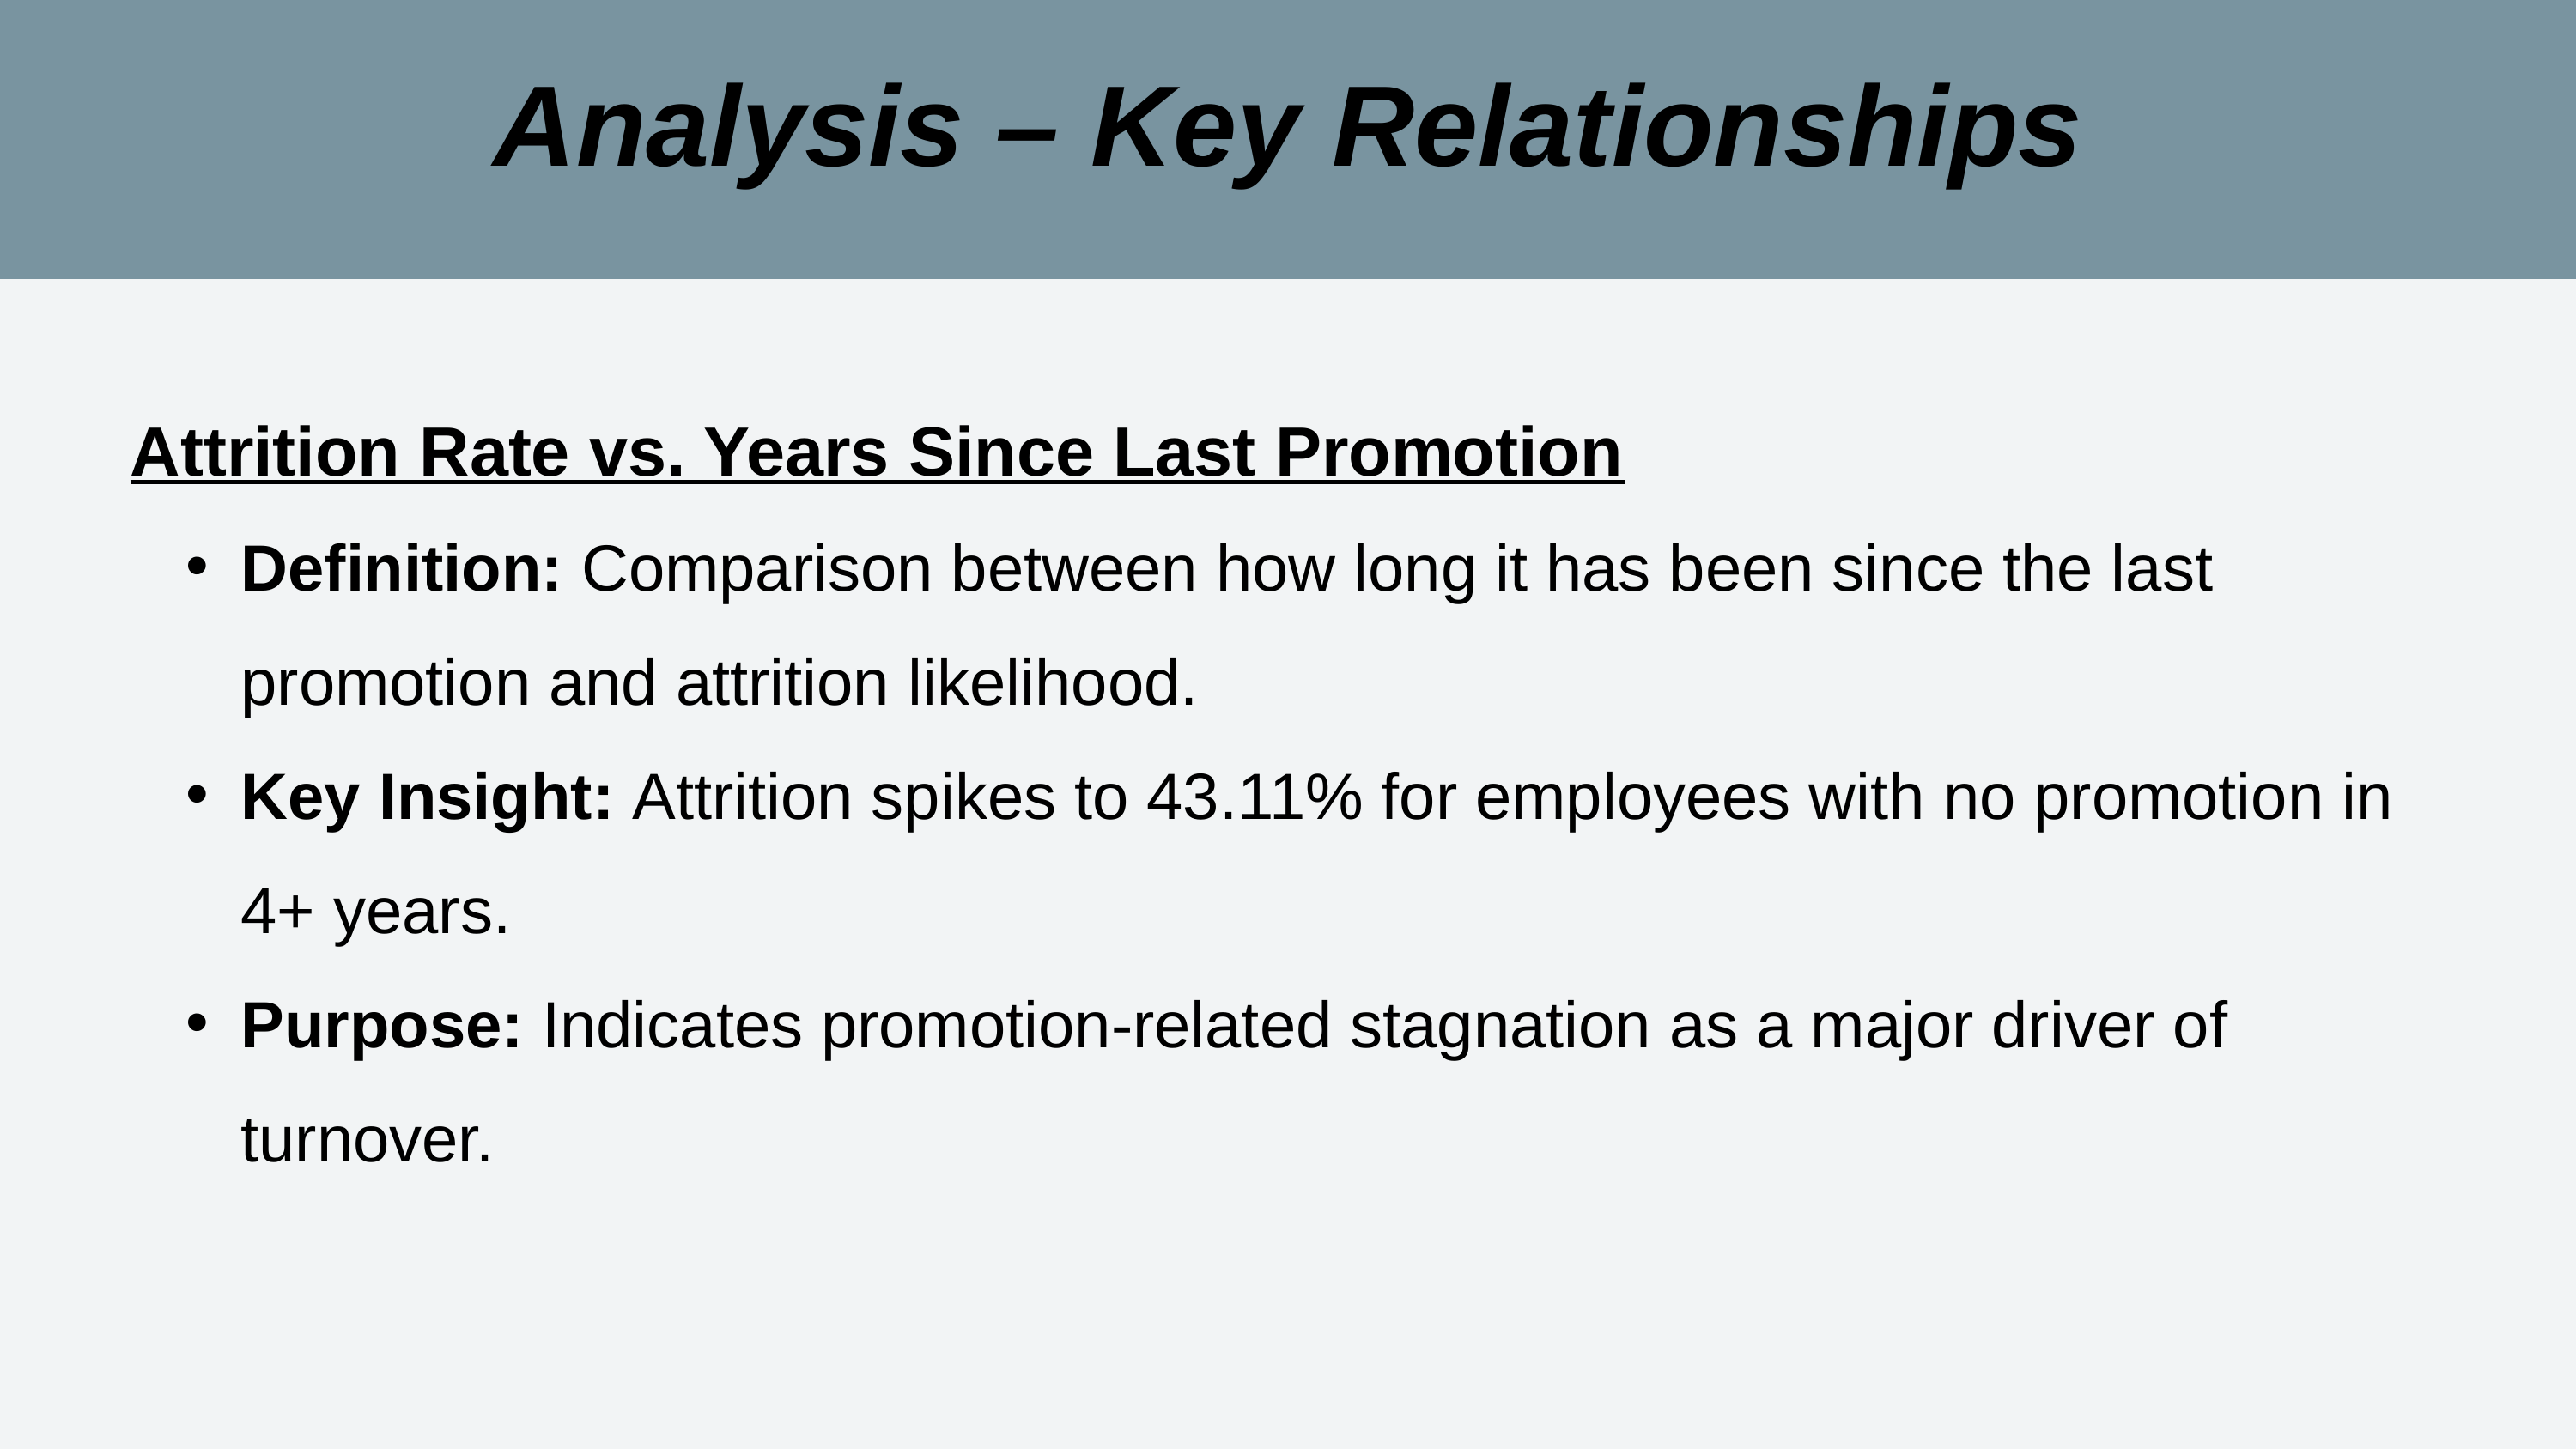

Analysis – Key Relationships
Attrition Rate vs. Years Since Last Promotion
Definition: Comparison between how long it has been since the last promotion and attrition likelihood.
Key Insight: Attrition spikes to 43.11% for employees with no promotion in 4+ years.
Purpose: Indicates promotion-related stagnation as a major driver of turnover.